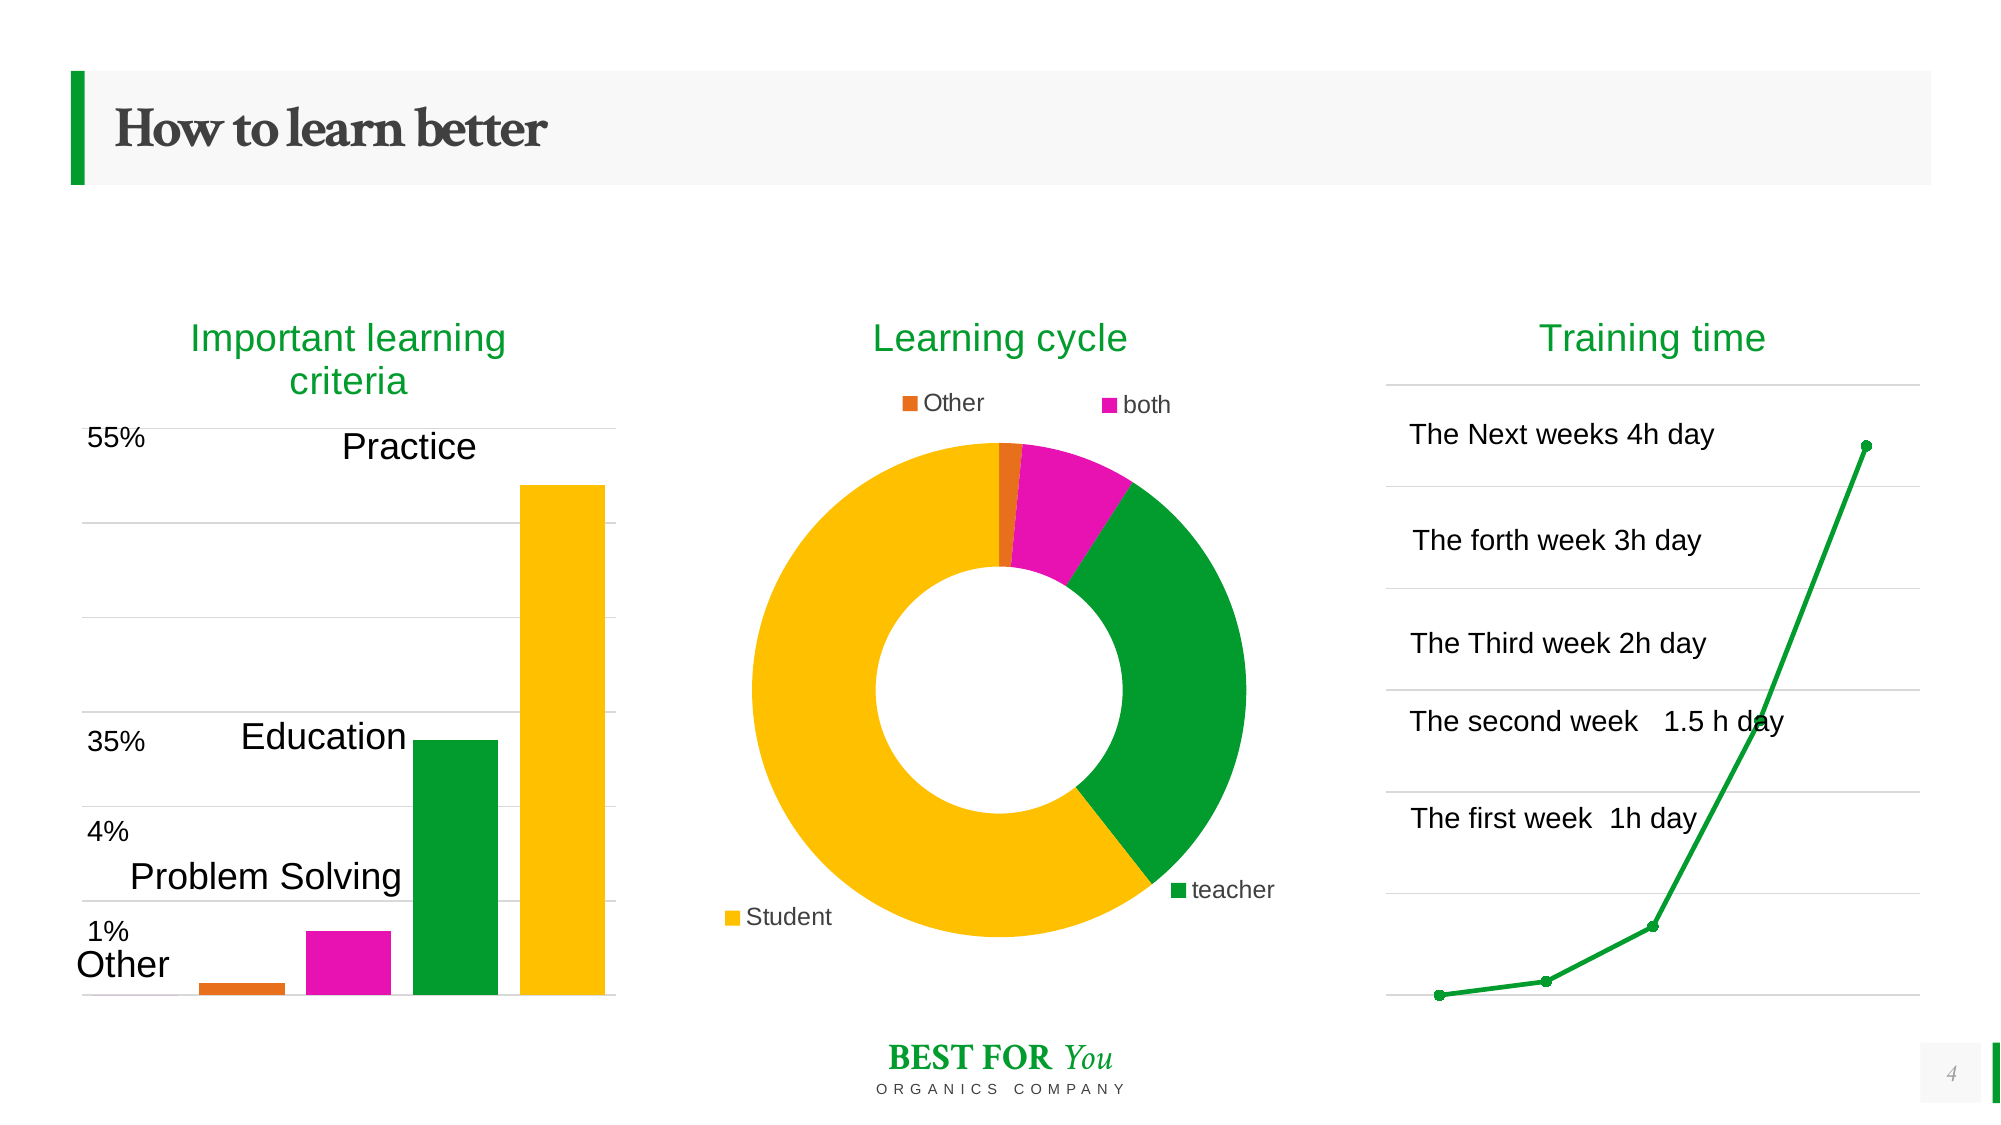

# How to learn better

### Chart: Important learning criteria

| Category | Series 1 |
|---|---|
| 20YY | 0.0 |
| 20YY | 6750.0 |
| 20YY | 33750.0 |
| 20YY | 135000.0 |
| 20YY | 270000.0 |

### Chart: Learning cycle

| Category | Series 1 |
|---|---|
| 20YY | 0.0 |
| 20YY | 6750.0 |
| 20YY | 33750.0 |
| 20YY | 135000.0 |
| 20YY | 270000.0 |

### Chart: Training time

| Category | Series 1 |
|---|---|
| 20YY | 0.0 |
| 20YY | 6750.0 |
| 20YY | 33750.0 |
| 20YY | 135000.0 |
| 20YY | 270000.0 |
The Next weeks 4h day
55%
Practice
The forth week 3h day
The Third week 2h day
The second week   1.5 h day
Education
35%
The first week  1h day
4%
Problem Solving
1%
Other
4